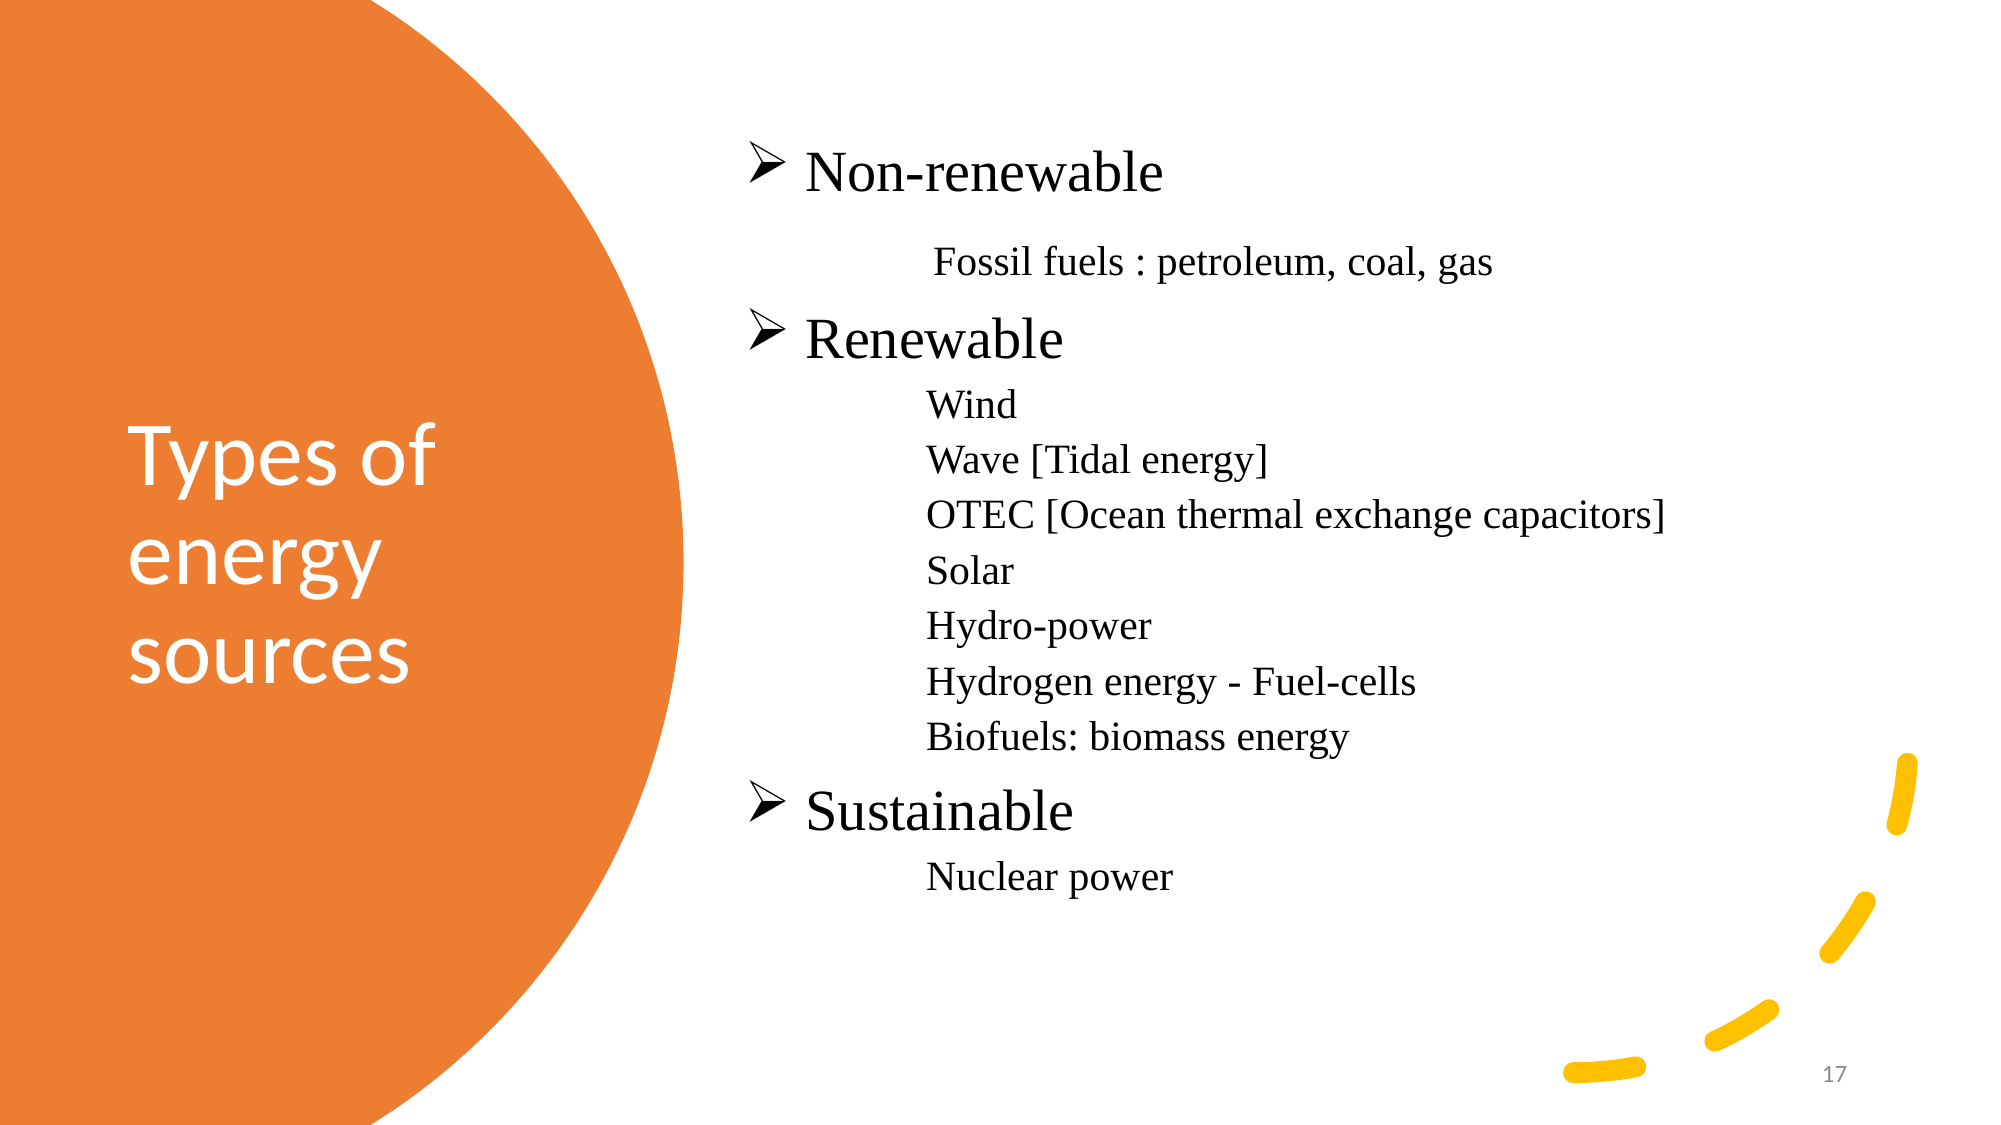

Non-renewable
             Fossil fuels : petroleum, coal, gas
 Renewable
   Wind
   Wave [Tidal energy]
   OTEC [Ocean thermal exchange capacitors]
   Solar
   Hydro-power
   Hydrogen energy - Fuel-cells
   Biofuels: biomass energy
 Sustainable
   Nuclear power

# Types of energy sources

17